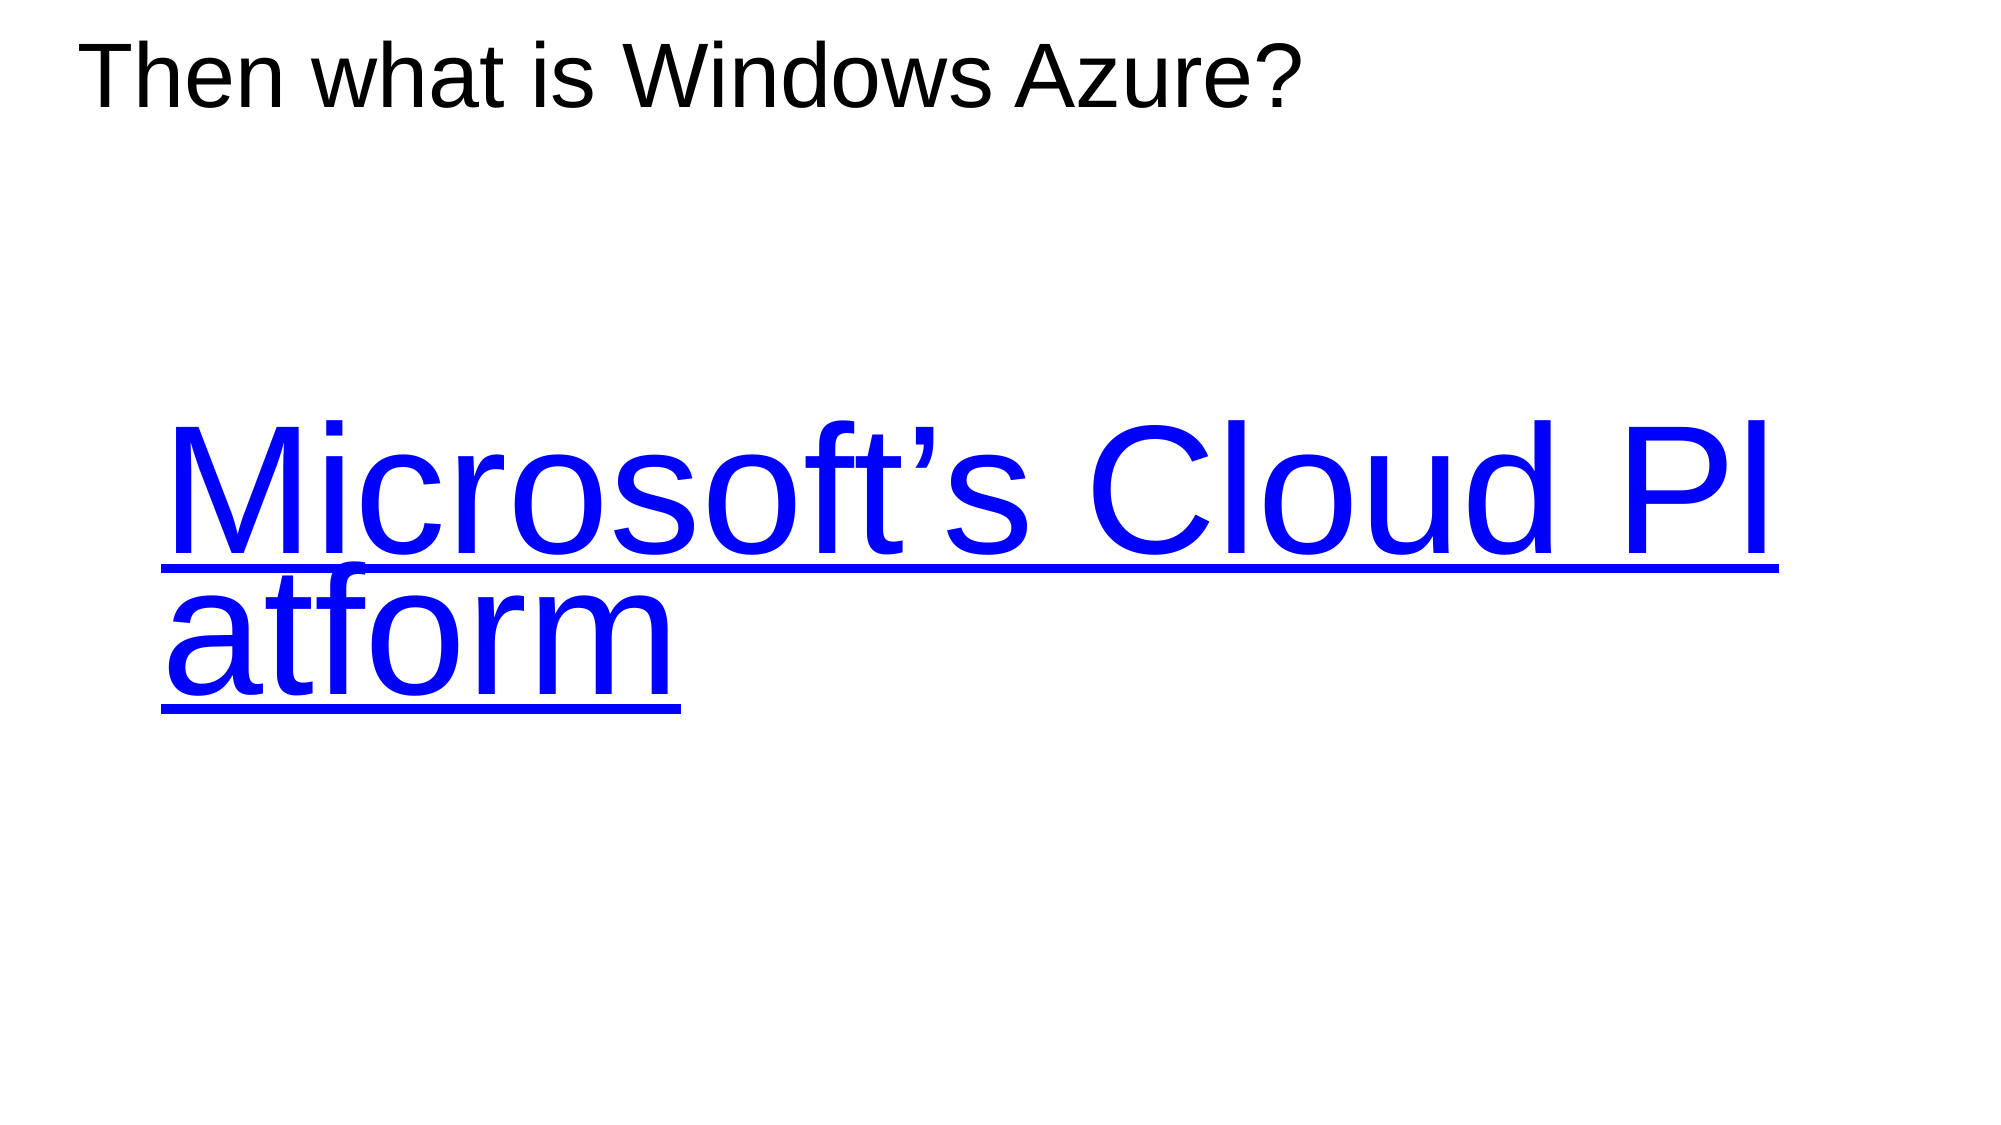

# Then what is Windows Azure?
Microsoft’s Cloud Platform